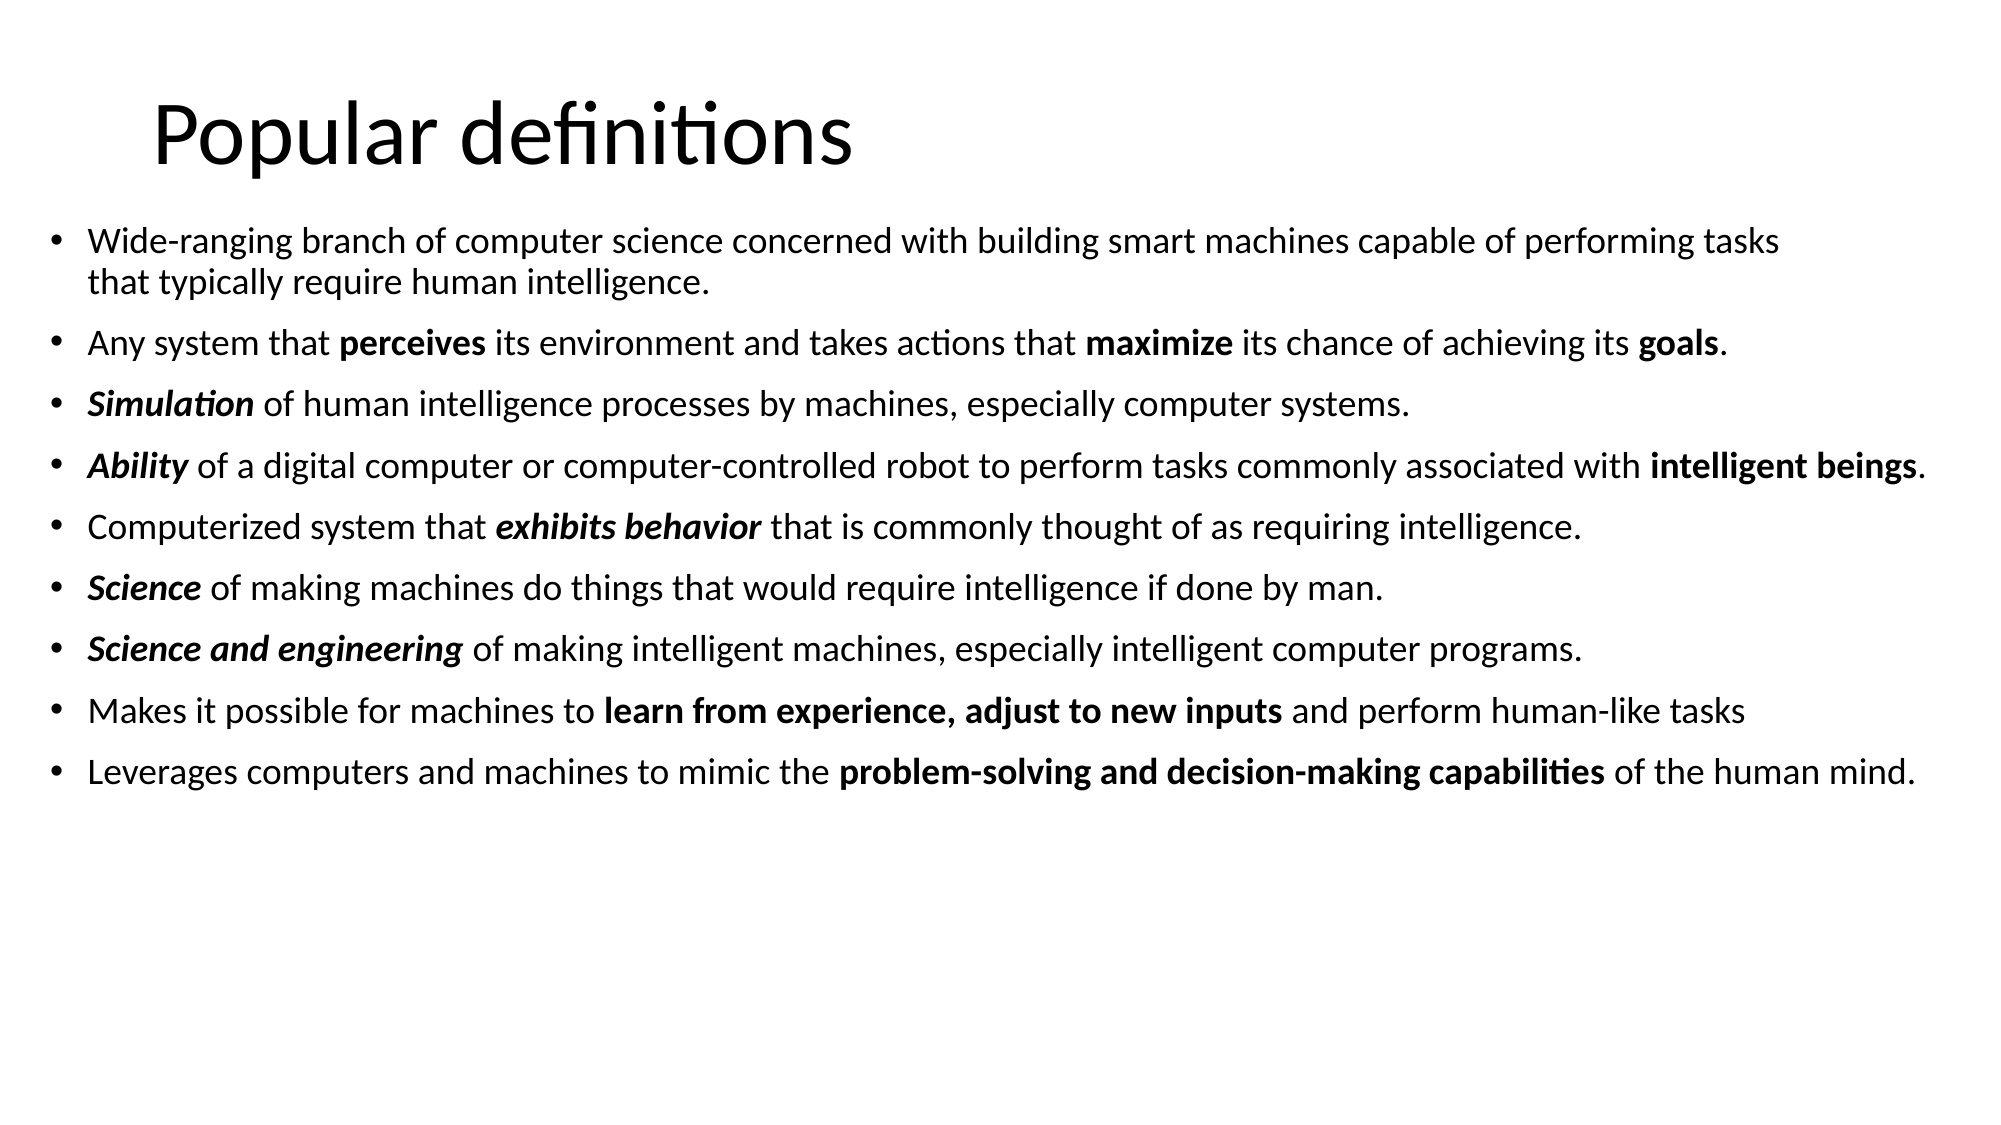

# Popular definitions
Wide-ranging branch of computer science concerned with building smart machines capable of performing tasks that typically require human intelligence.
Any system that perceives its environment and takes actions that maximize its chance of achieving its goals.
Simulation of human intelligence processes by machines, especially computer systems.
Ability of a digital computer or computer-controlled robot to perform tasks commonly associated with intelligent beings.
Computerized system that exhibits behavior that is commonly thought of as requiring intelligence.
Science of making machines do things that would require intelligence if done by man.
Science and engineering of making intelligent machines, especially intelligent computer programs.
Makes it possible for machines to learn from experience, adjust to new inputs and perform human-like tasks
Leverages computers and machines to mimic the problem-solving and decision-making capabilities of the human mind.